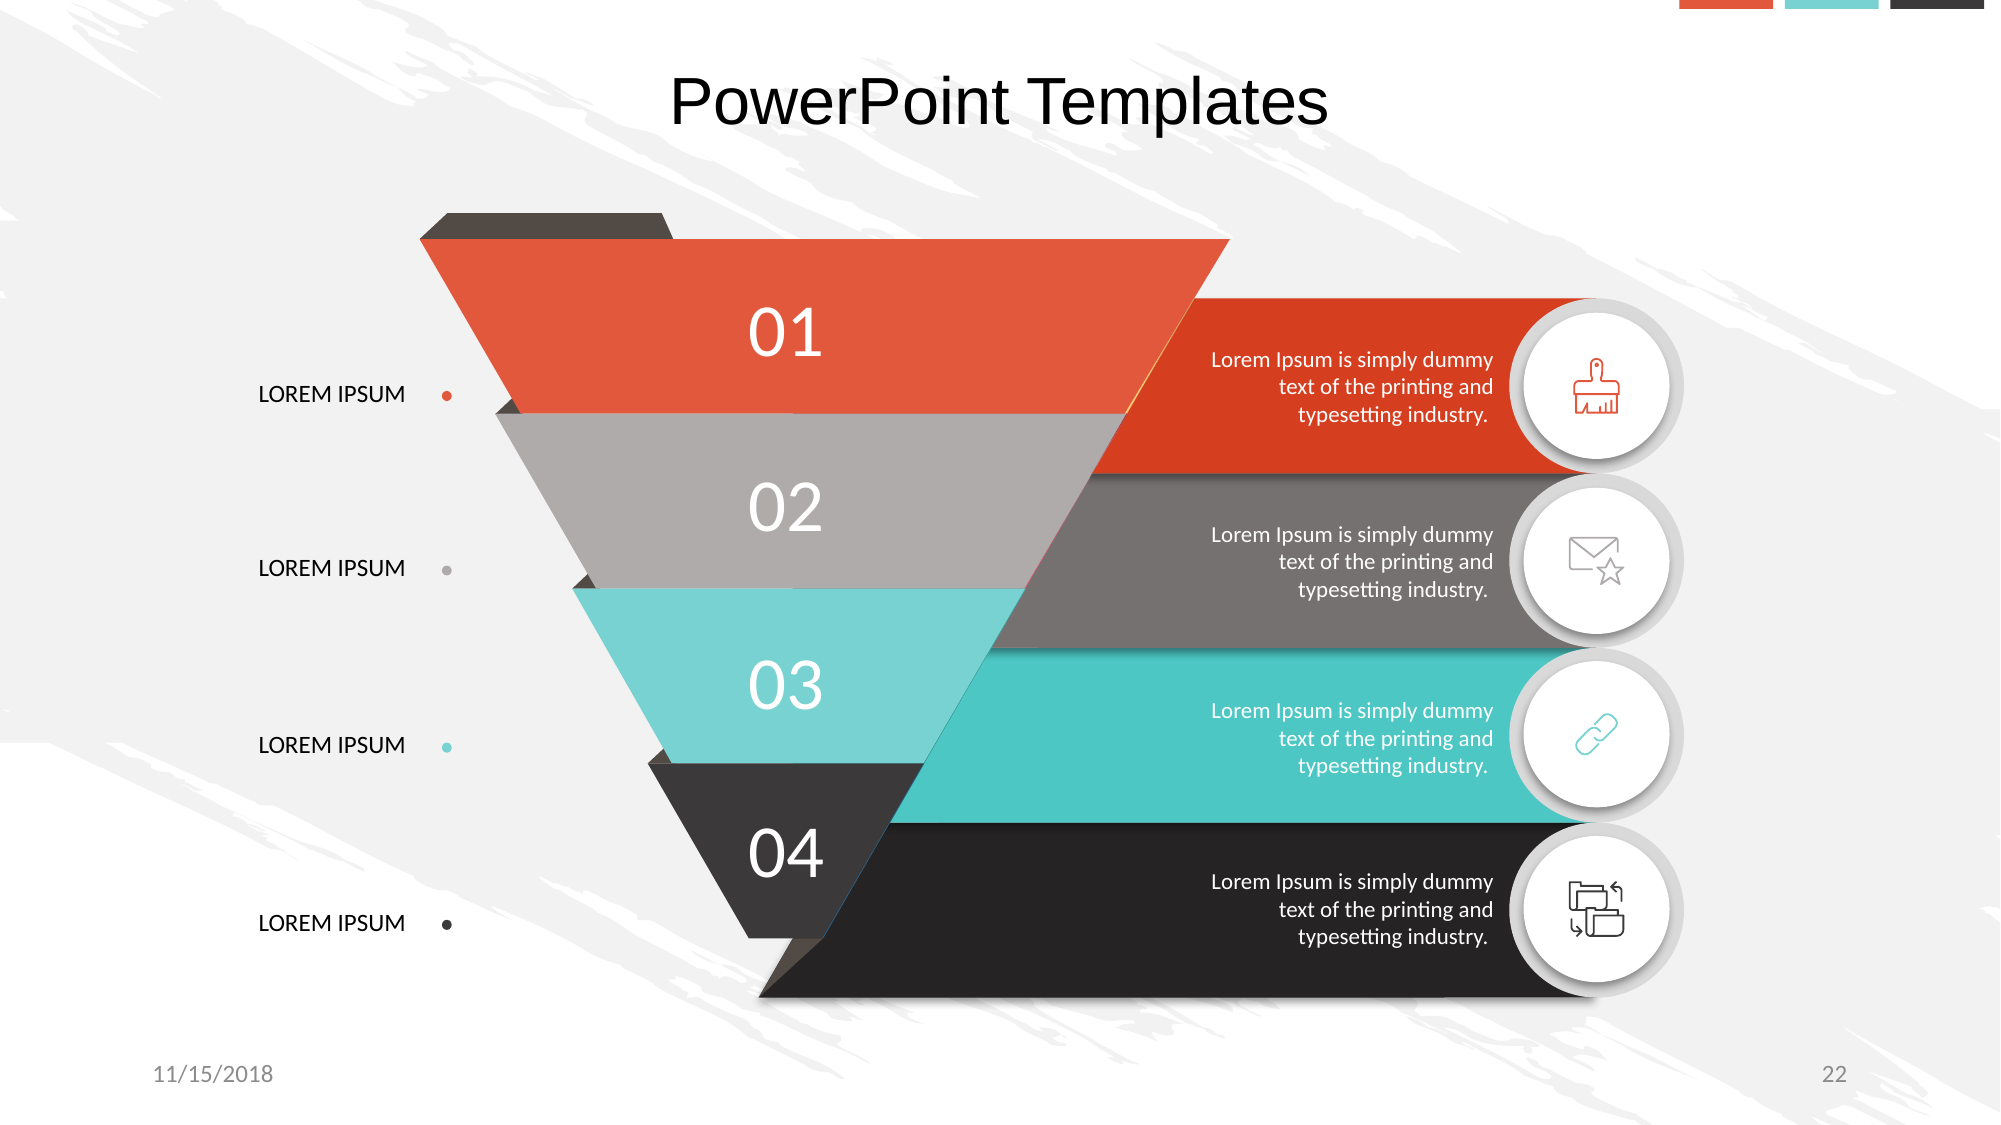

PowerPoint Templates

01

Lorem Ipsum is simply dummy text of the printing and typesetting industry.

LOREM IPSUM

02

Lorem Ipsum is simply dummy text of the printing and typesetting industry.

LOREM IPSUM

03

Lorem Ipsum is simply dummy text of the printing and typesetting industry.

LOREM IPSUM

04

Lorem Ipsum is simply dummy text of the printing and typesetting industry.

LOREM IPSUM

11/15/2018
22